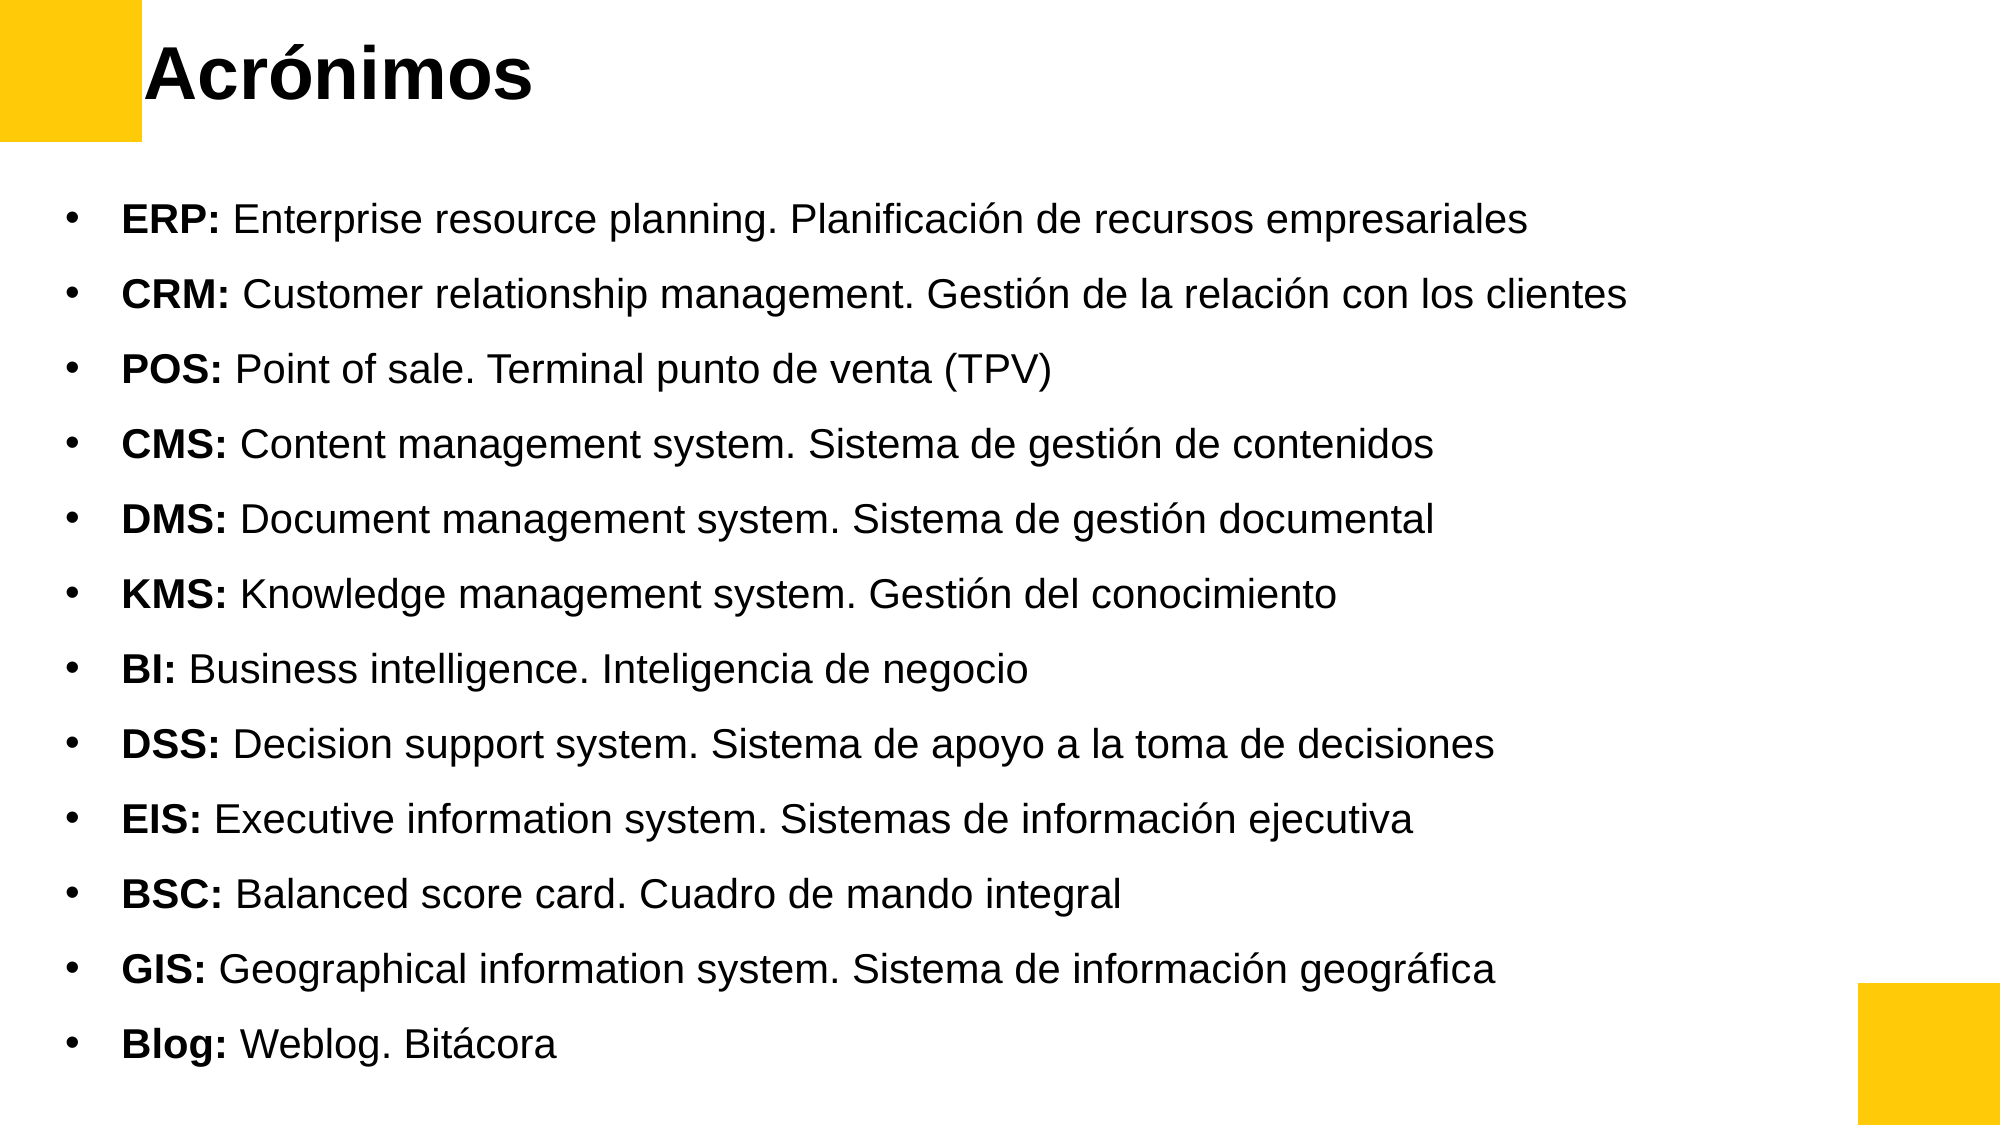

# Acrónimos
ERP: Enterprise resource planning. Planificación de recursos empresariales
CRM: Customer relationship management. Gestión de la relación con los clientes
POS: Point of sale. Terminal punto de venta (TPV)
CMS: Content management system. Sistema de gestión de contenidos
DMS: Document management system. Sistema de gestión documental
KMS: Knowledge management system. Gestión del conocimiento
BI: Business intelligence. Inteligencia de negocio
DSS: Decision support system. Sistema de apoyo a la toma de decisiones
EIS: Executive information system. Sistemas de información ejecutiva
BSC: Balanced score card. Cuadro de mando integral
GIS: Geographical information system. Sistema de información geográficа
Blog: Weblog. Bitácora